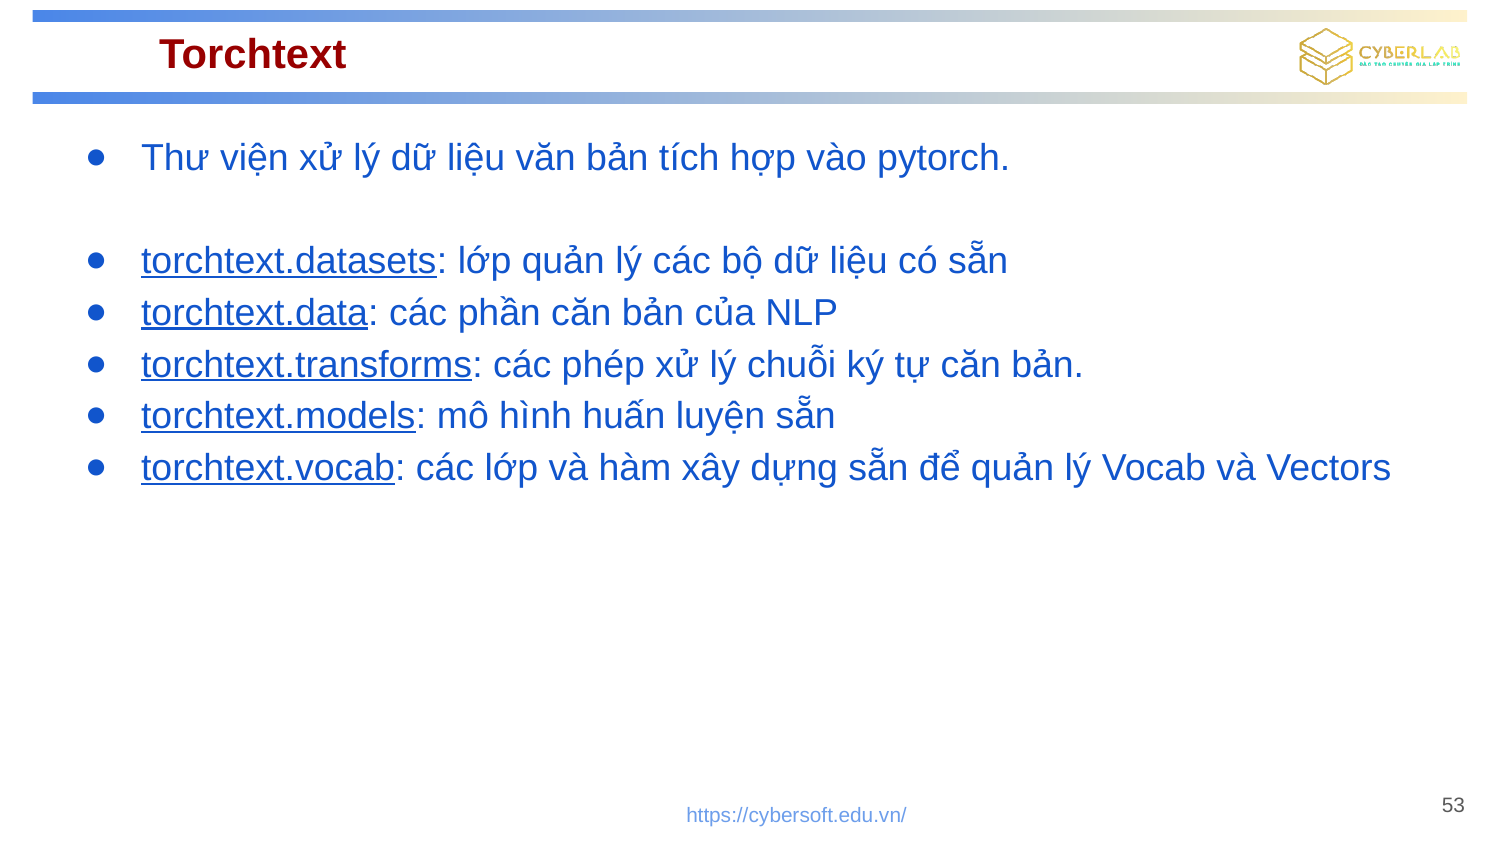

# Torchtext
Thư viện xử lý dữ liệu văn bản tích hợp vào pytorch.

torchtext.datasets: lớp quản lý các bộ dữ liệu có sẵn
torchtext.data: các phần căn bản của NLP
torchtext.transforms: các phép xử lý chuỗi ký tự căn bản.
torchtext.models: mô hình huấn luyện sẵn
torchtext.vocab: các lớp và hàm xây dựng sẵn để quản lý Vocab và Vectors

53